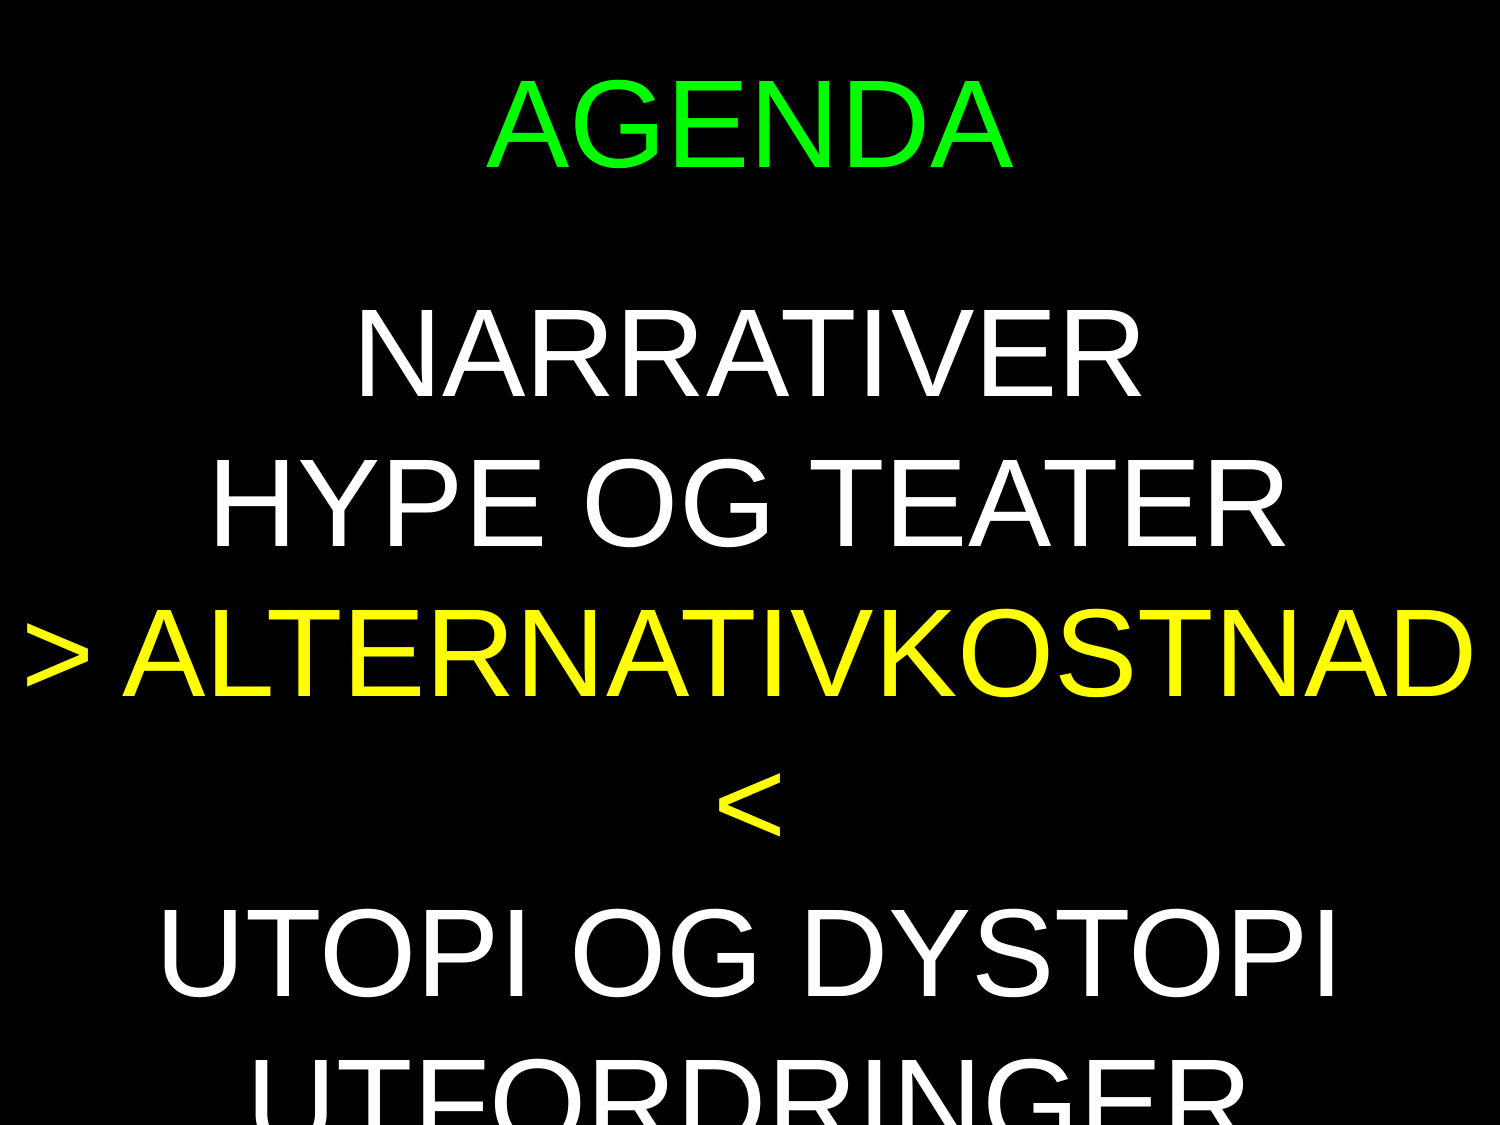

AGENDA
NARRATIVER
HYPE OG TEATER
> ALTERNATIVKOSTNAD <
UTOPI OG DYSTOPI
UTFORDRINGER